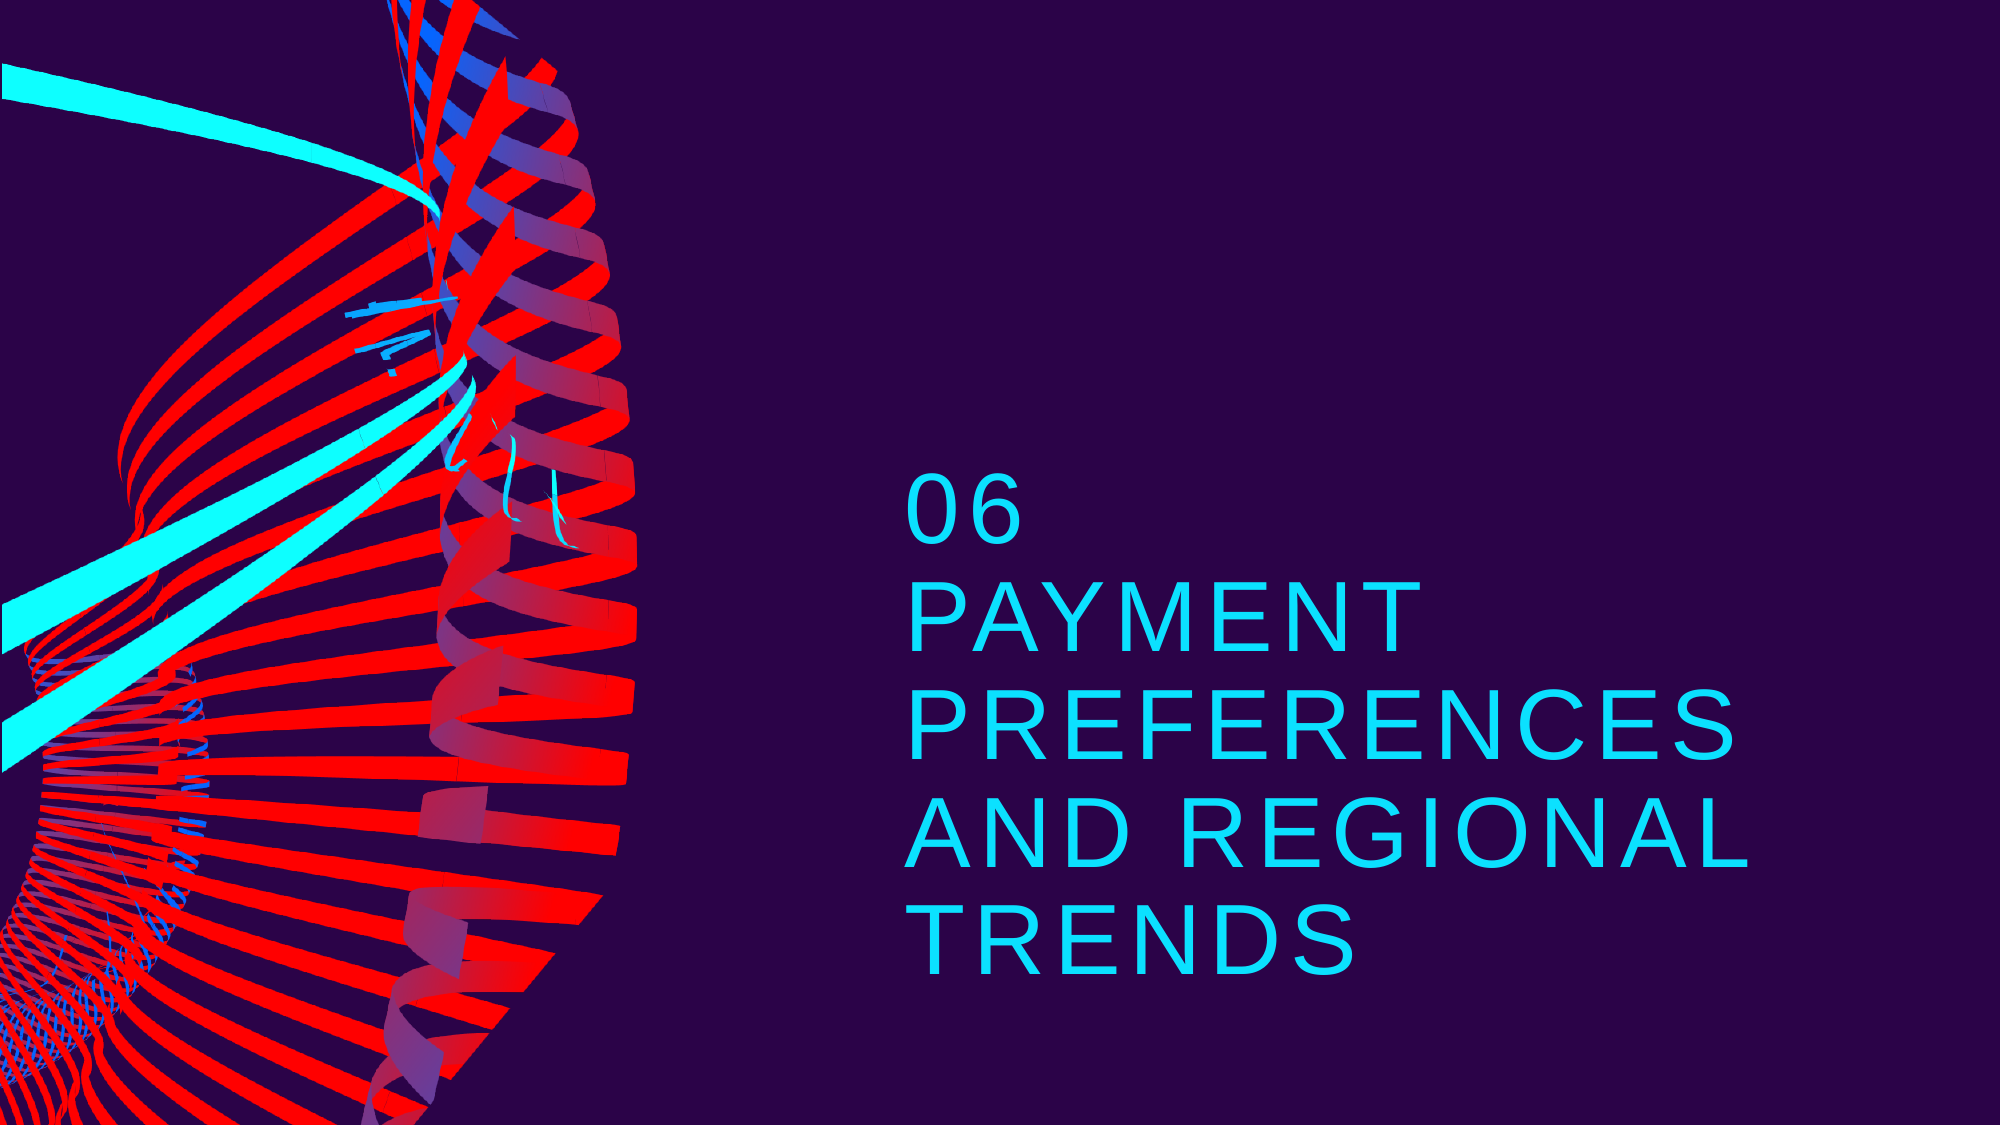

# 06 Payment Preferences and Regional Trends